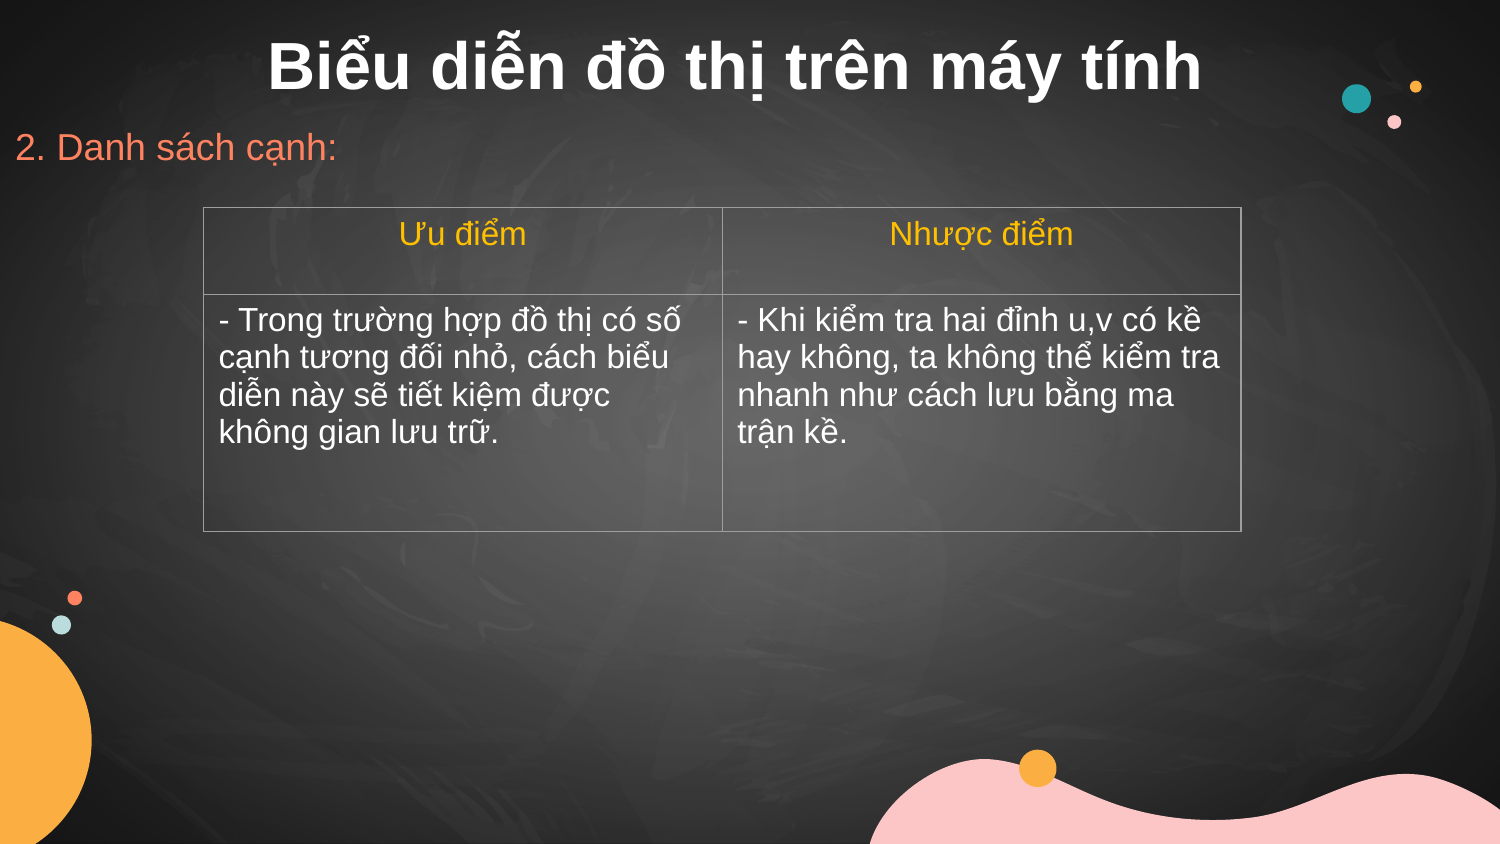

# Biểu diễn đồ thị trên máy tính
2. Danh sách cạnh:

| Ưu điểm | Nhược điểm |
| --- | --- |
| - Trong trường hợp đồ thị có số cạnh tương đối nhỏ, cách biểu diễn này sẽ tiết kiệm được không gian lưu trữ. | - Khi kiểm tra hai đỉnh u,v có kề hay không, ta không thể kiểm tra nhanh như cách lưu bằng ma trận kề. |